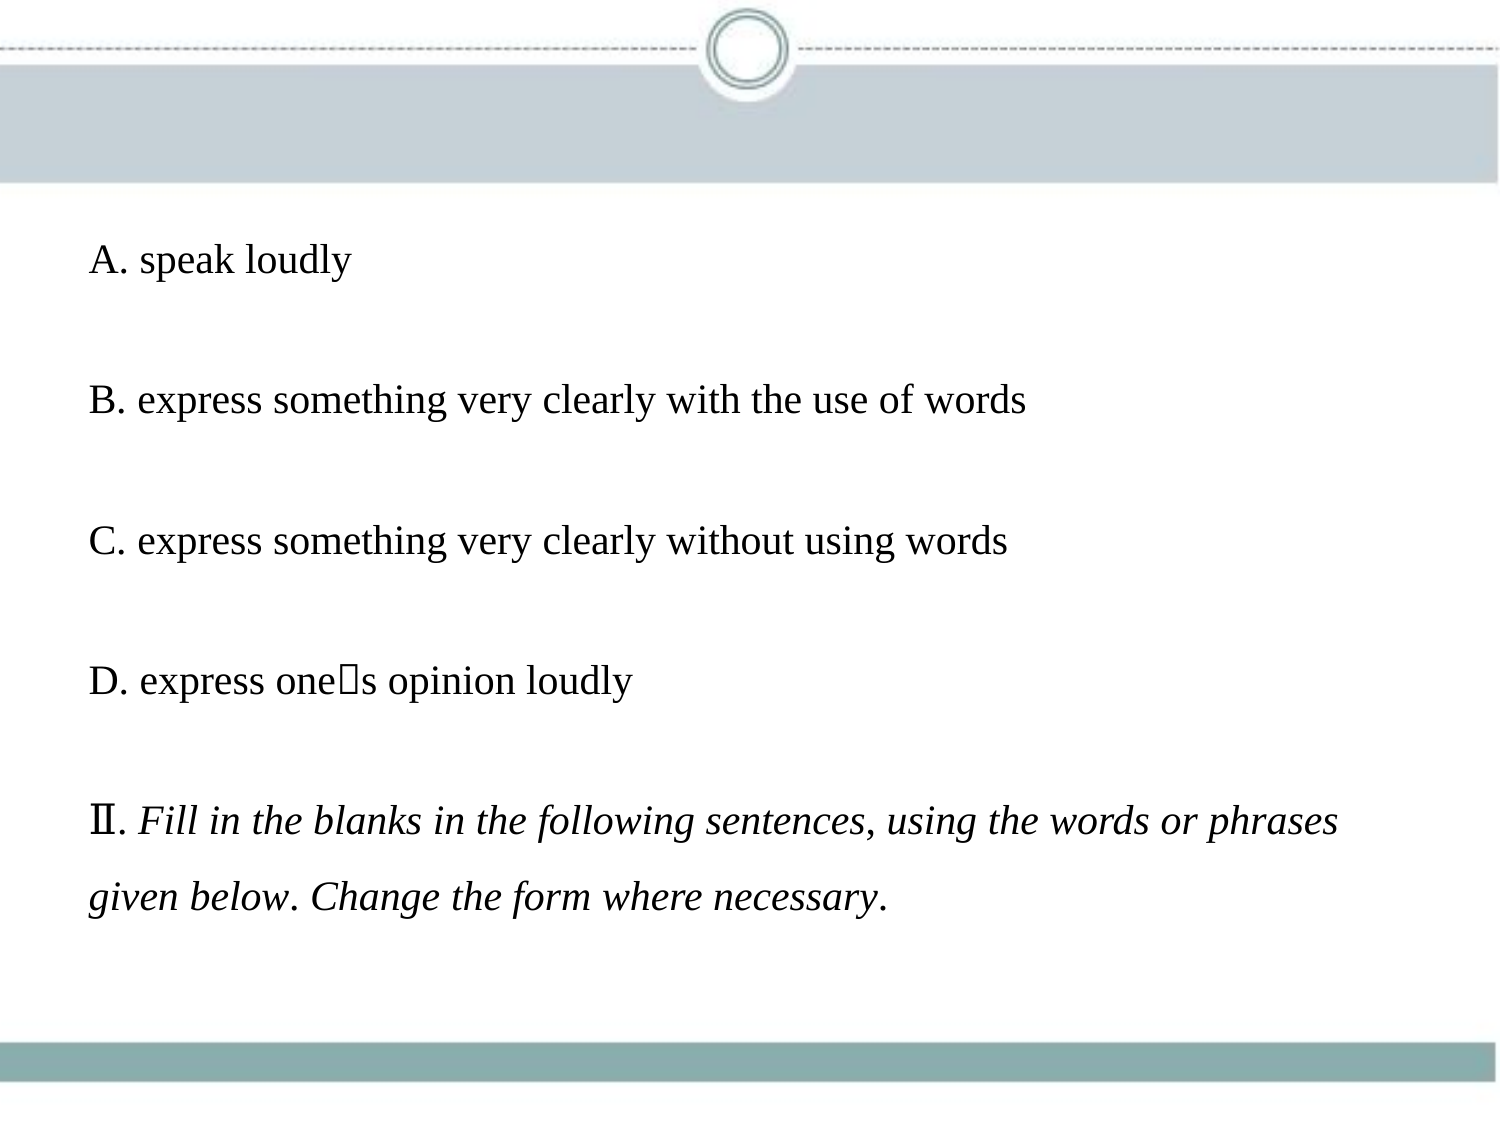

A. speak loudly
B. express something very clearly with the use of words
C. express something very clearly without using words
D. express one􀆳s opinion loudly
Ⅱ. Fill in the blanks in the following sentences, using the words or phrases
given below. Change the form where necessary.